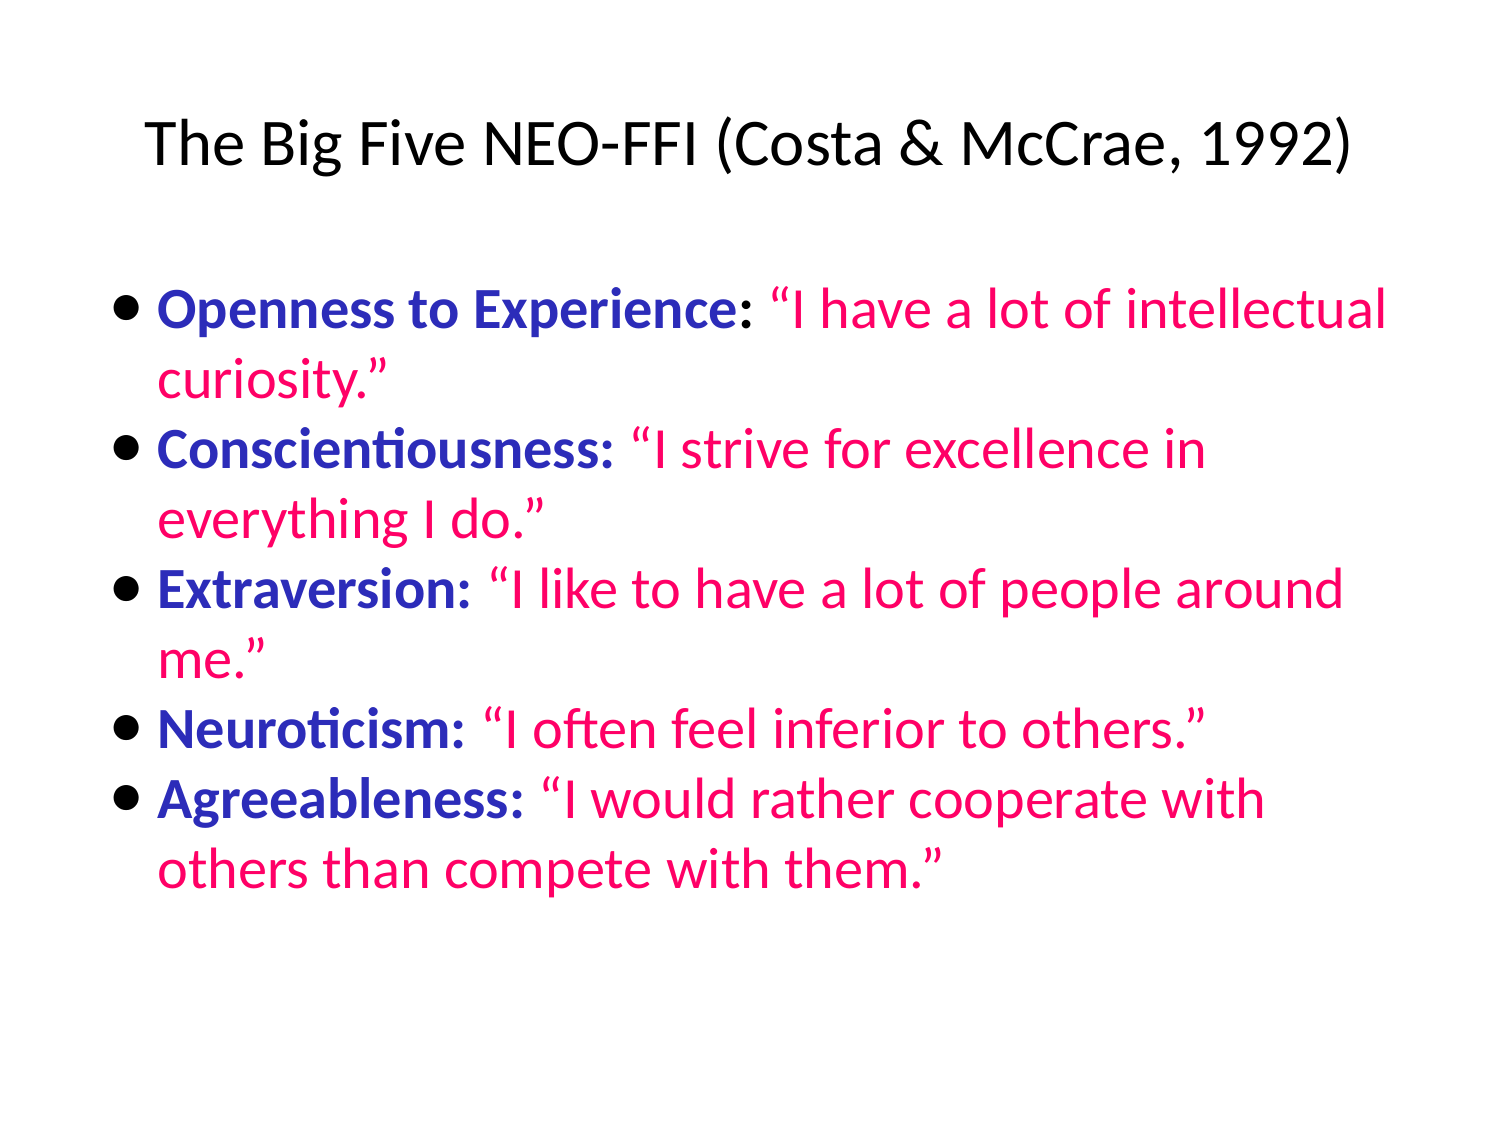

# The Big Five NEO-FFI (Costa & McCrae, 1992)
Openness to Experience: “I have a lot of intellectual curiosity.”
Conscientiousness: “I strive for excellence in everything I do.”
Extraversion: “I like to have a lot of people around me.”
Neuroticism: “I often feel inferior to others.”
Agreeableness: “I would rather cooperate with others than compete with them.”
11